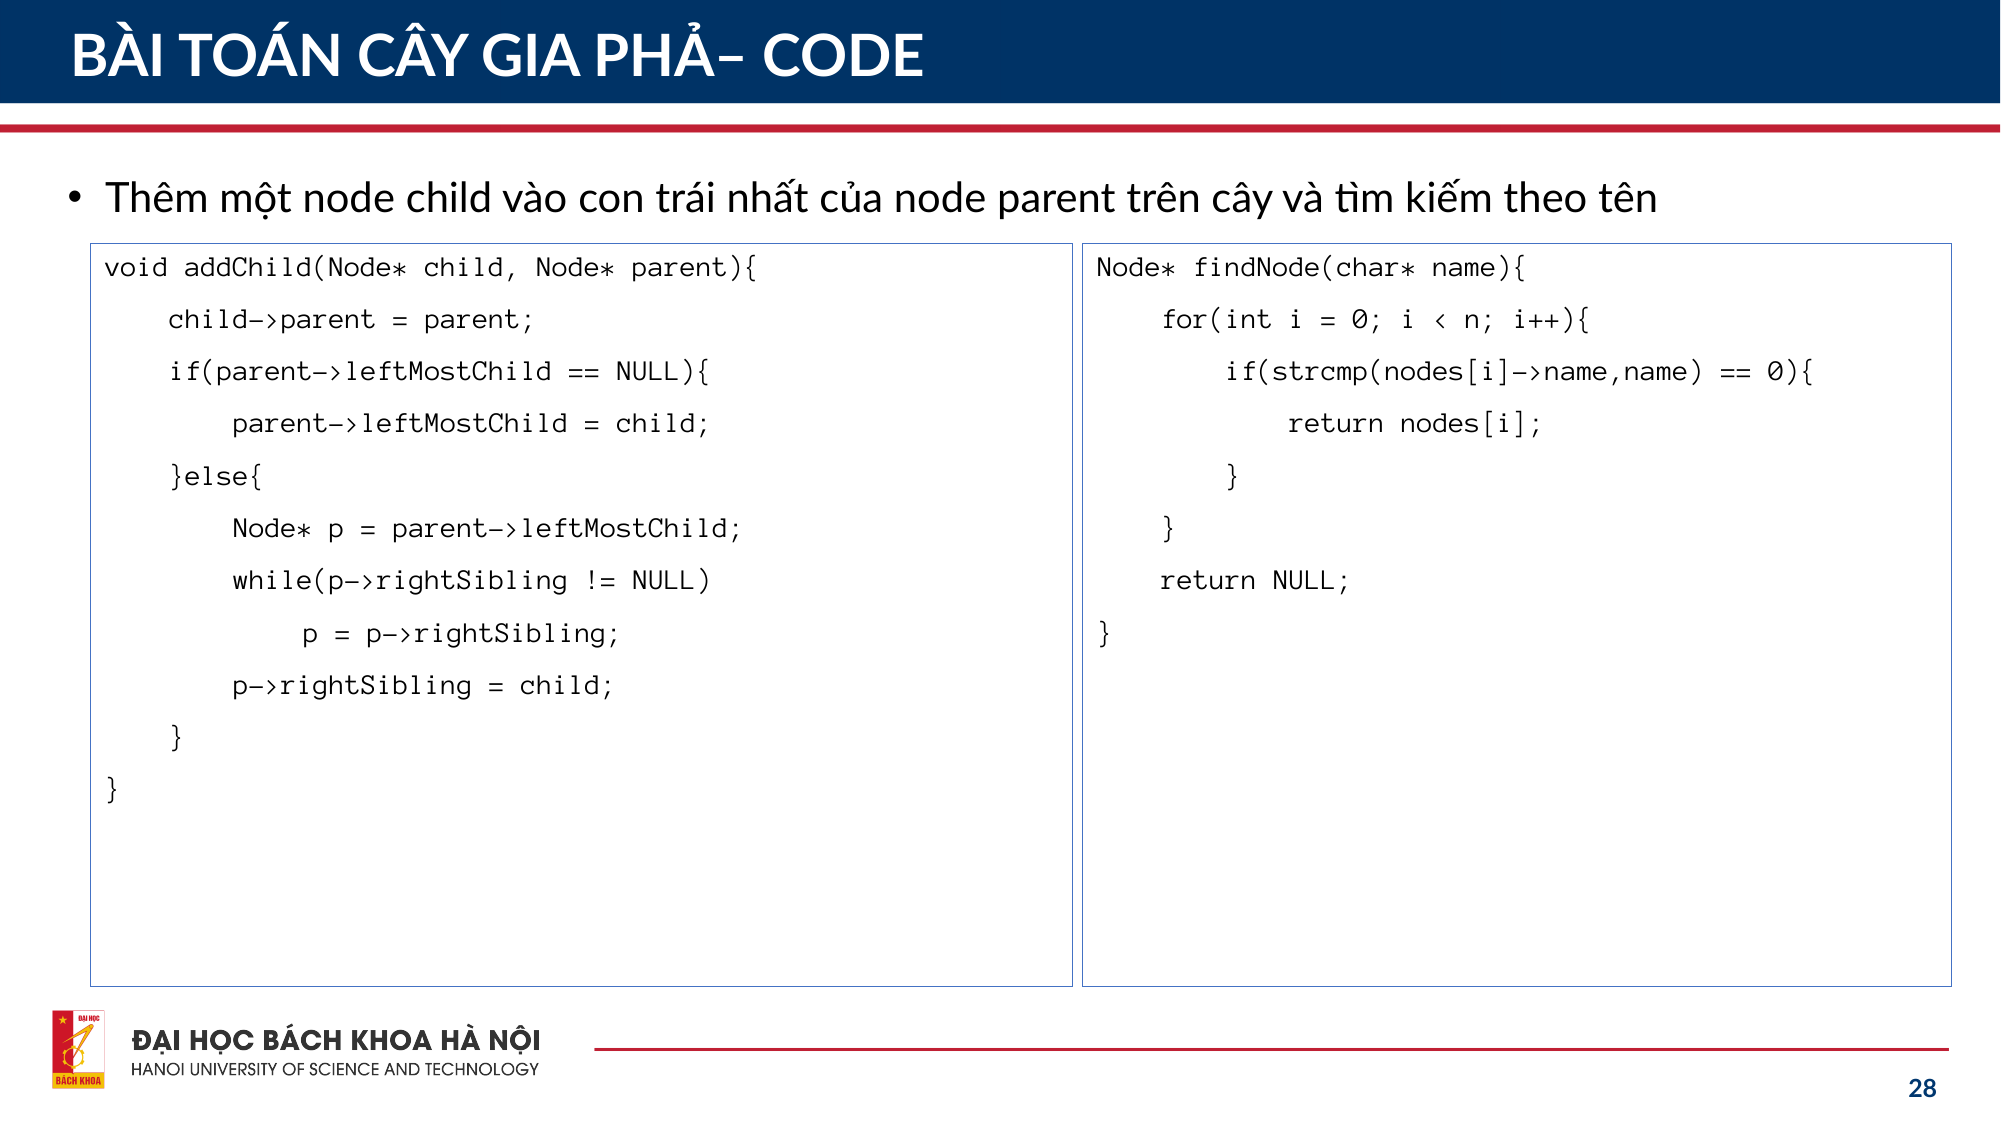

# BÀI TOÁN CÂY GIA PHẢ– CODE
Thêm một node child vào con trái nhất của node parent trên cây và tìm kiếm theo tên

void addChild(Node* child, Node* parent){
    child->parent = parent;
    if(parent->leftMostChild == NULL){
        parent->leftMostChild = child;
    }else{
        Node* p = parent->leftMostChild;
        while(p->rightSibling != NULL)
	   p = p->rightSibling;
        p->rightSibling = child;
    }
}
Node* findNode(char* name){
    for(int i = 0; i < n; i++){
        if(strcmp(nodes[i]->name,name) == 0){
            return nodes[i];
        }
    }
    return NULL;
}
28